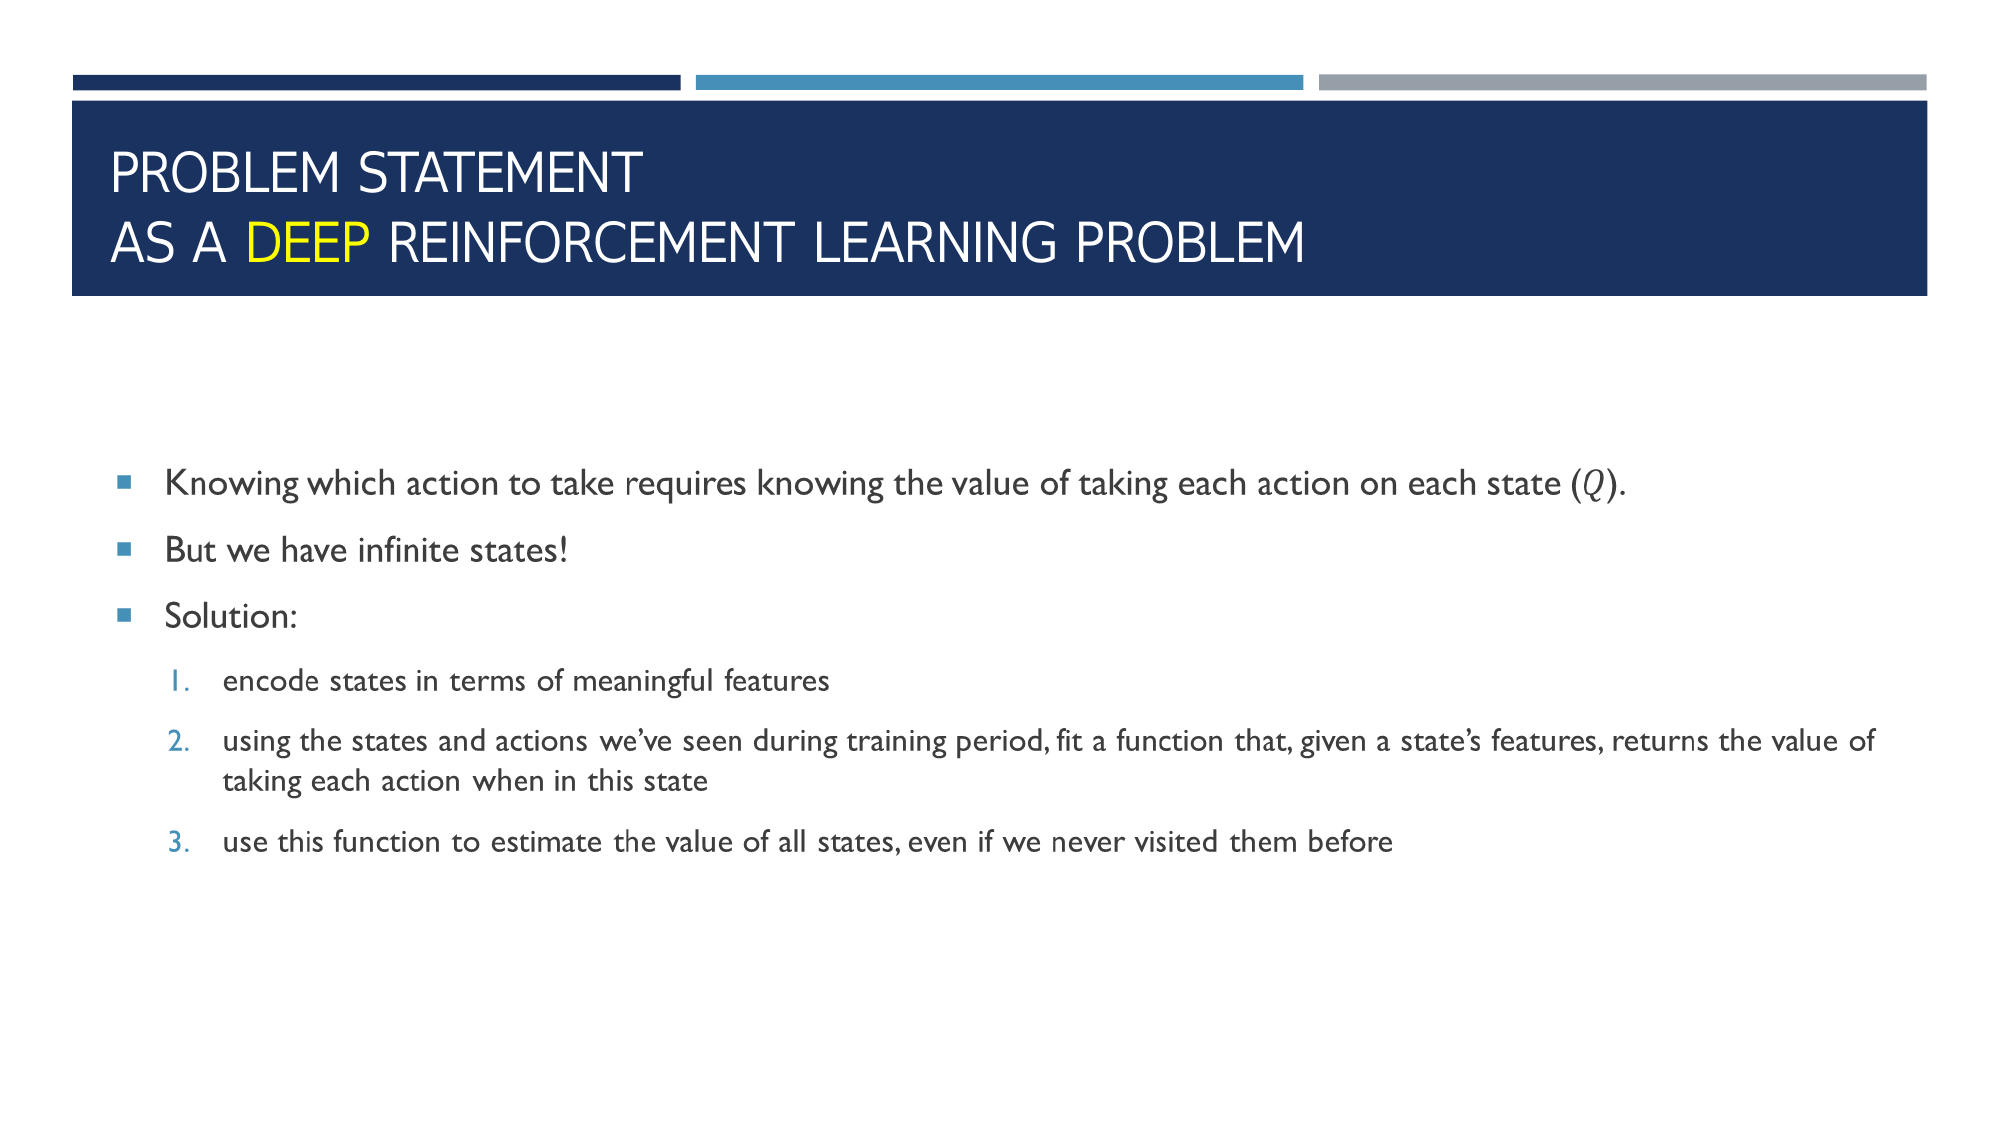

# PROBLEM STATEMENT
AS A DEEP REINFORCEMENT LEARNING PROBLEM